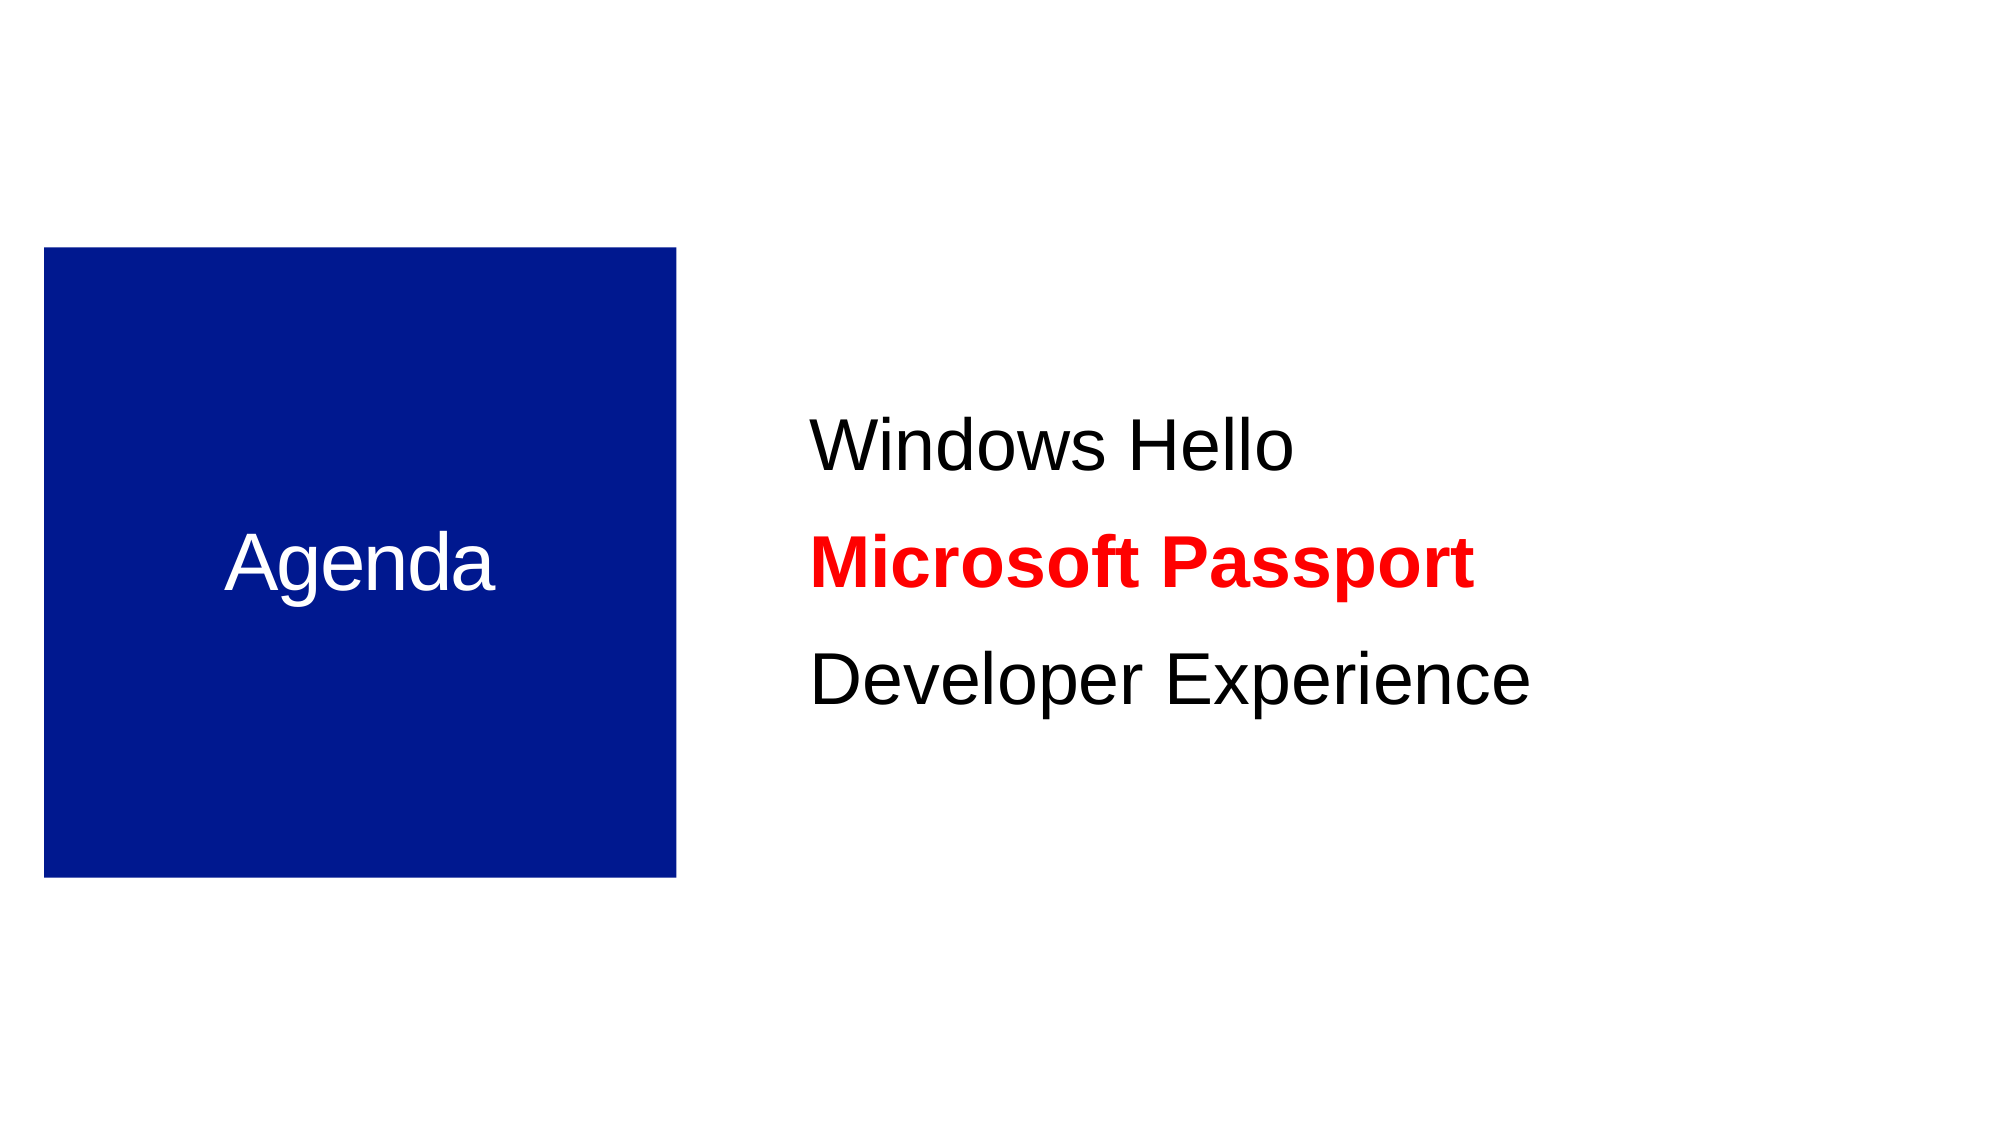

# Agenda
Windows Hello
Microsoft Passport
Developer Experience